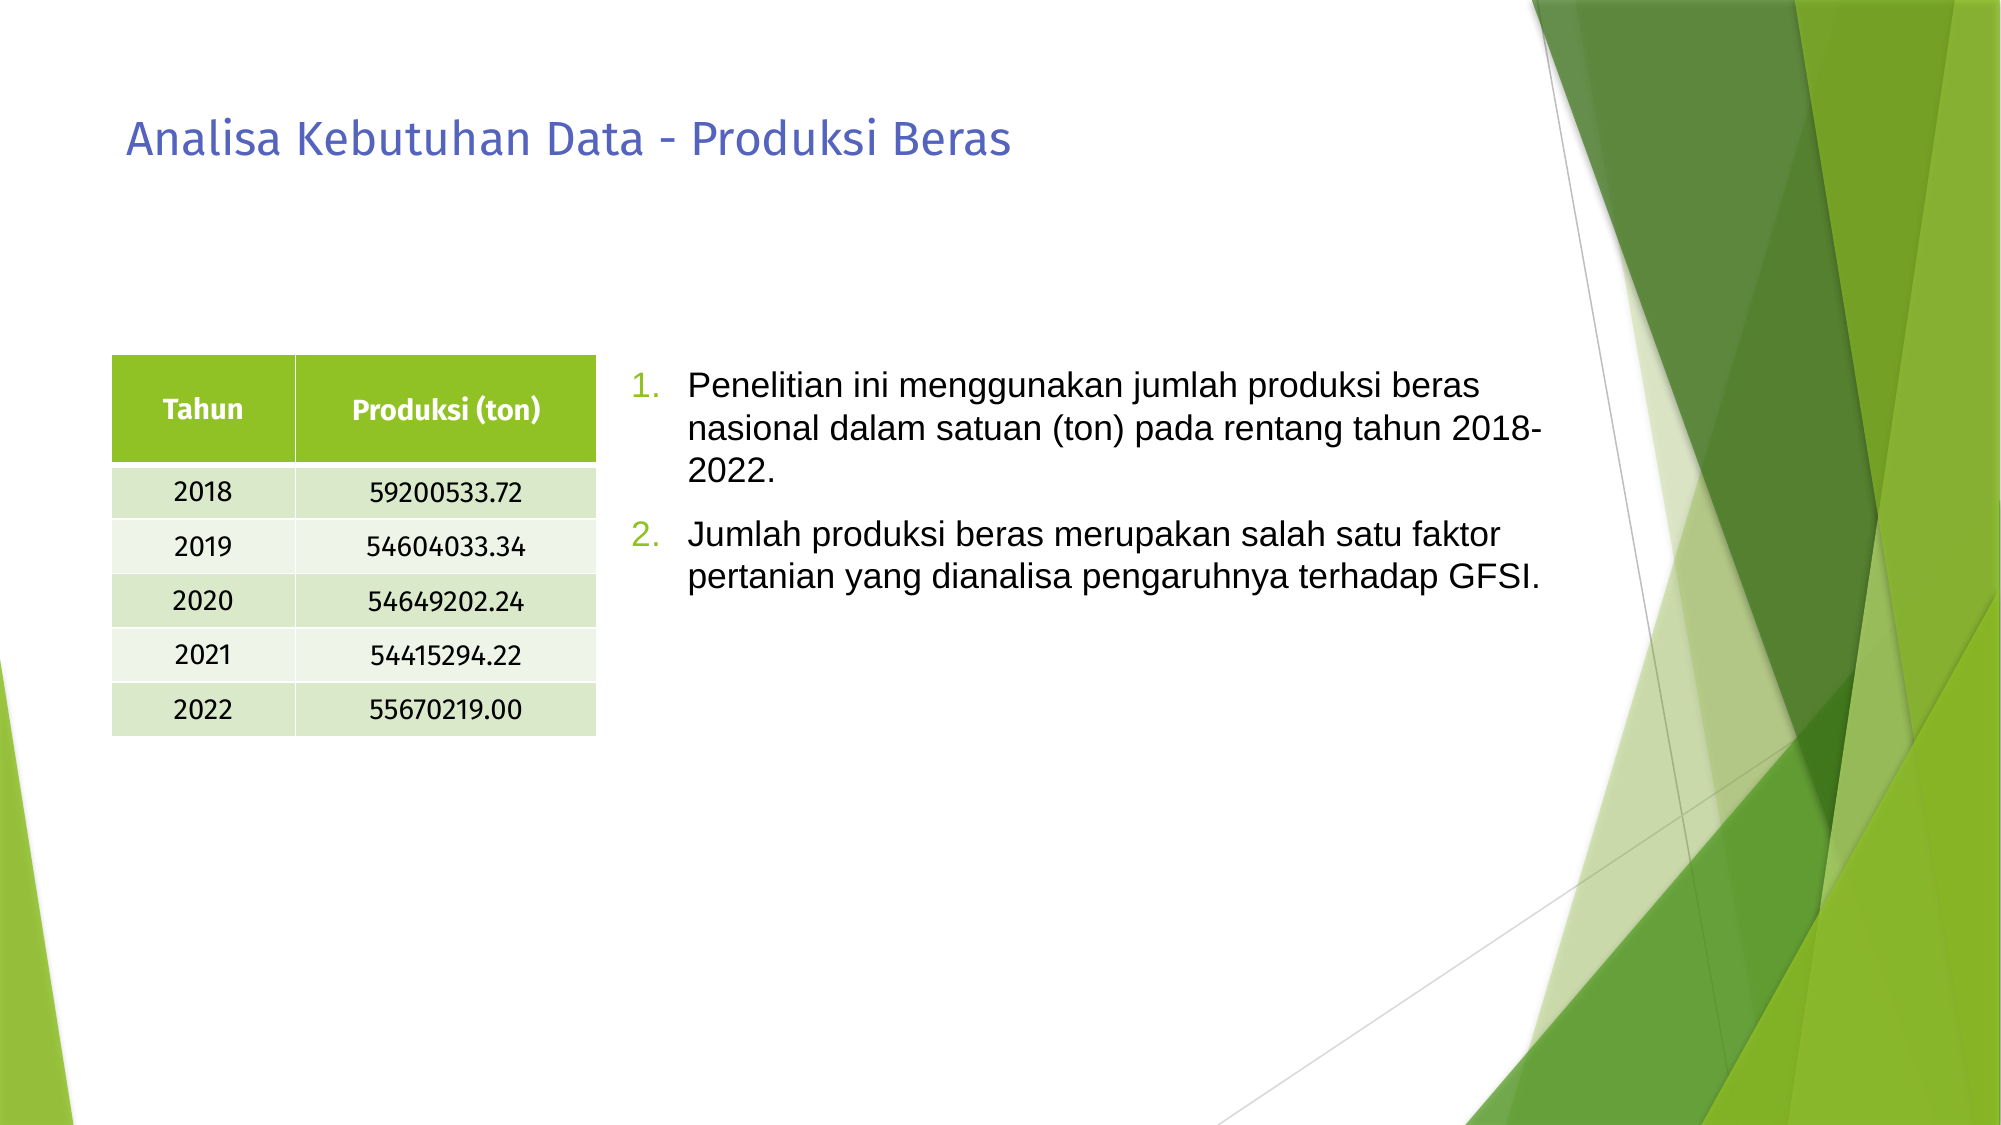

# Analisa Kebutuhan Data - Produksi Beras
| Tahun | Produksi (ton) |
| --- | --- |
| 2018 | 59200533.72 |
| 2019 | 54604033.34 |
| 2020 | 54649202.24 |
| 2021 | 54415294.22 |
| 2022 | 55670219.00 |
Penelitian ini menggunakan jumlah produksi beras nasional dalam satuan (ton) pada rentang tahun 2018-2022.
Jumlah produksi beras merupakan salah satu faktor pertanian yang dianalisa pengaruhnya terhadap GFSI.